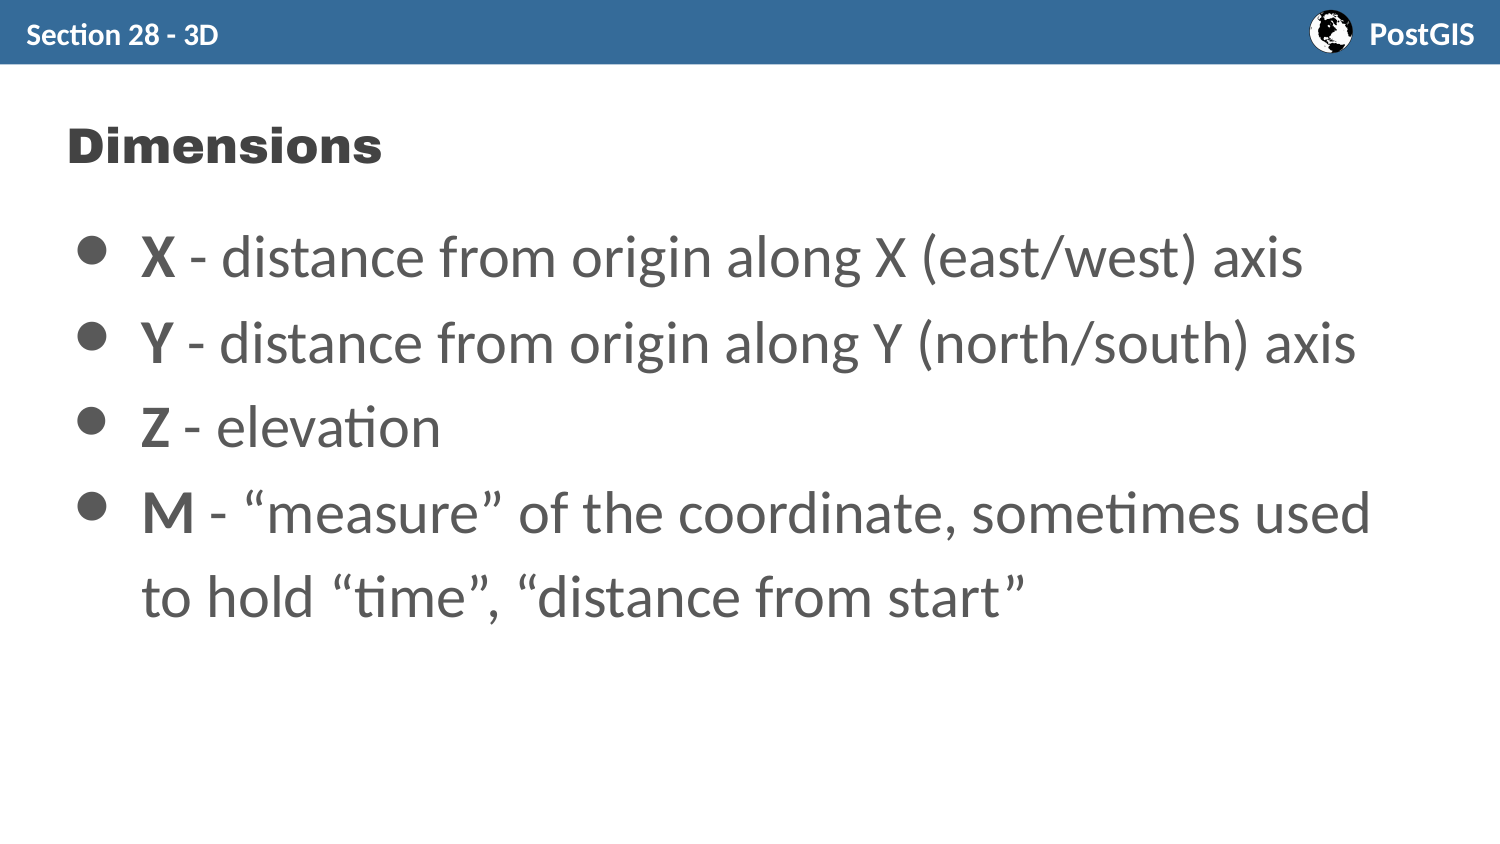

Section 28 - 3D
# Dimensions
X - distance from origin along X (east/west) axis
Y - distance from origin along Y (north/south) axis
Z - elevation
M - “measure” of the coordinate, sometimes used to hold “time”, “distance from start”